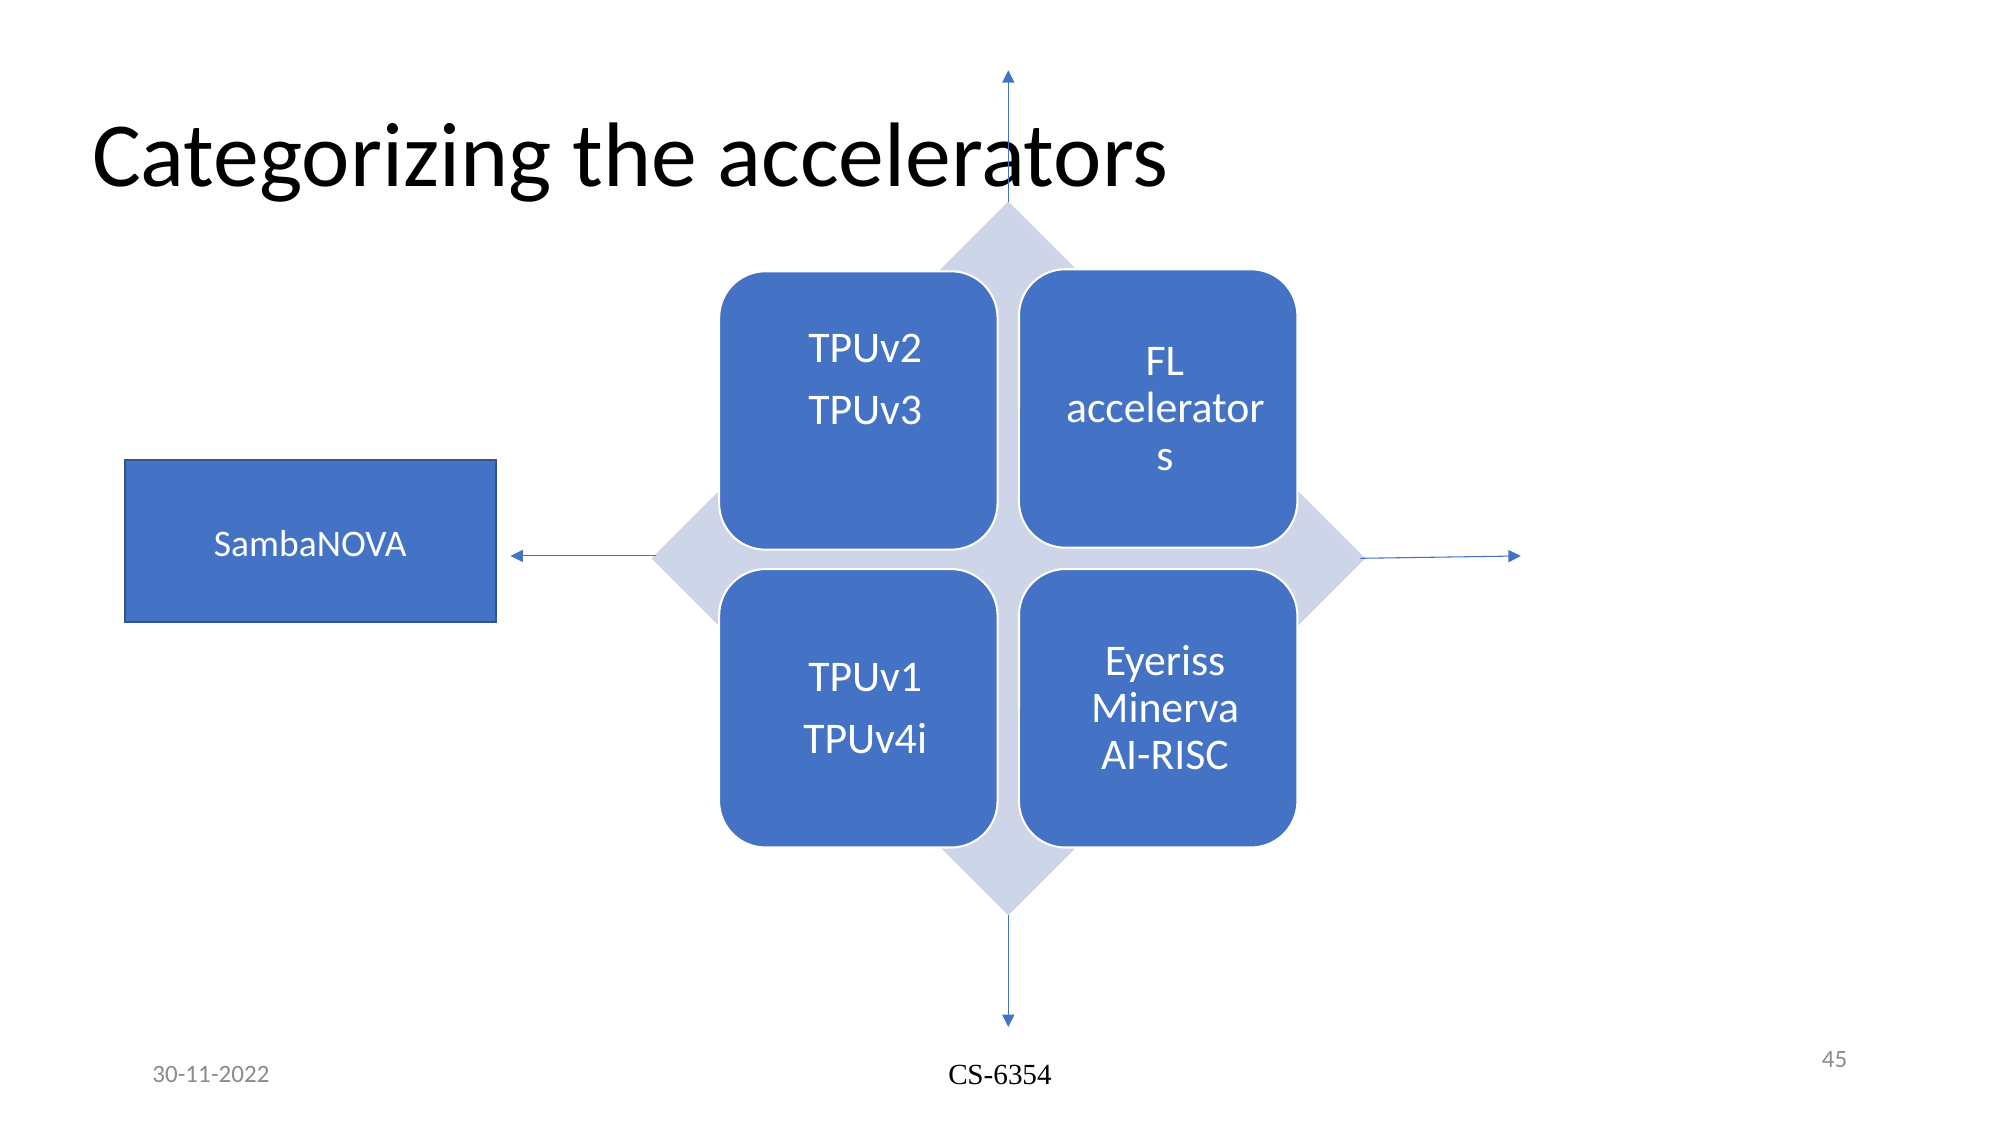

# Categorizing the accelerators
TPUv2
TPUv3

FL accelerators
TPUv1
TPUv4i
Eyeriss
Minerva
AI-RISC

SambaNOVA
45
30-11-2022
CS-6354